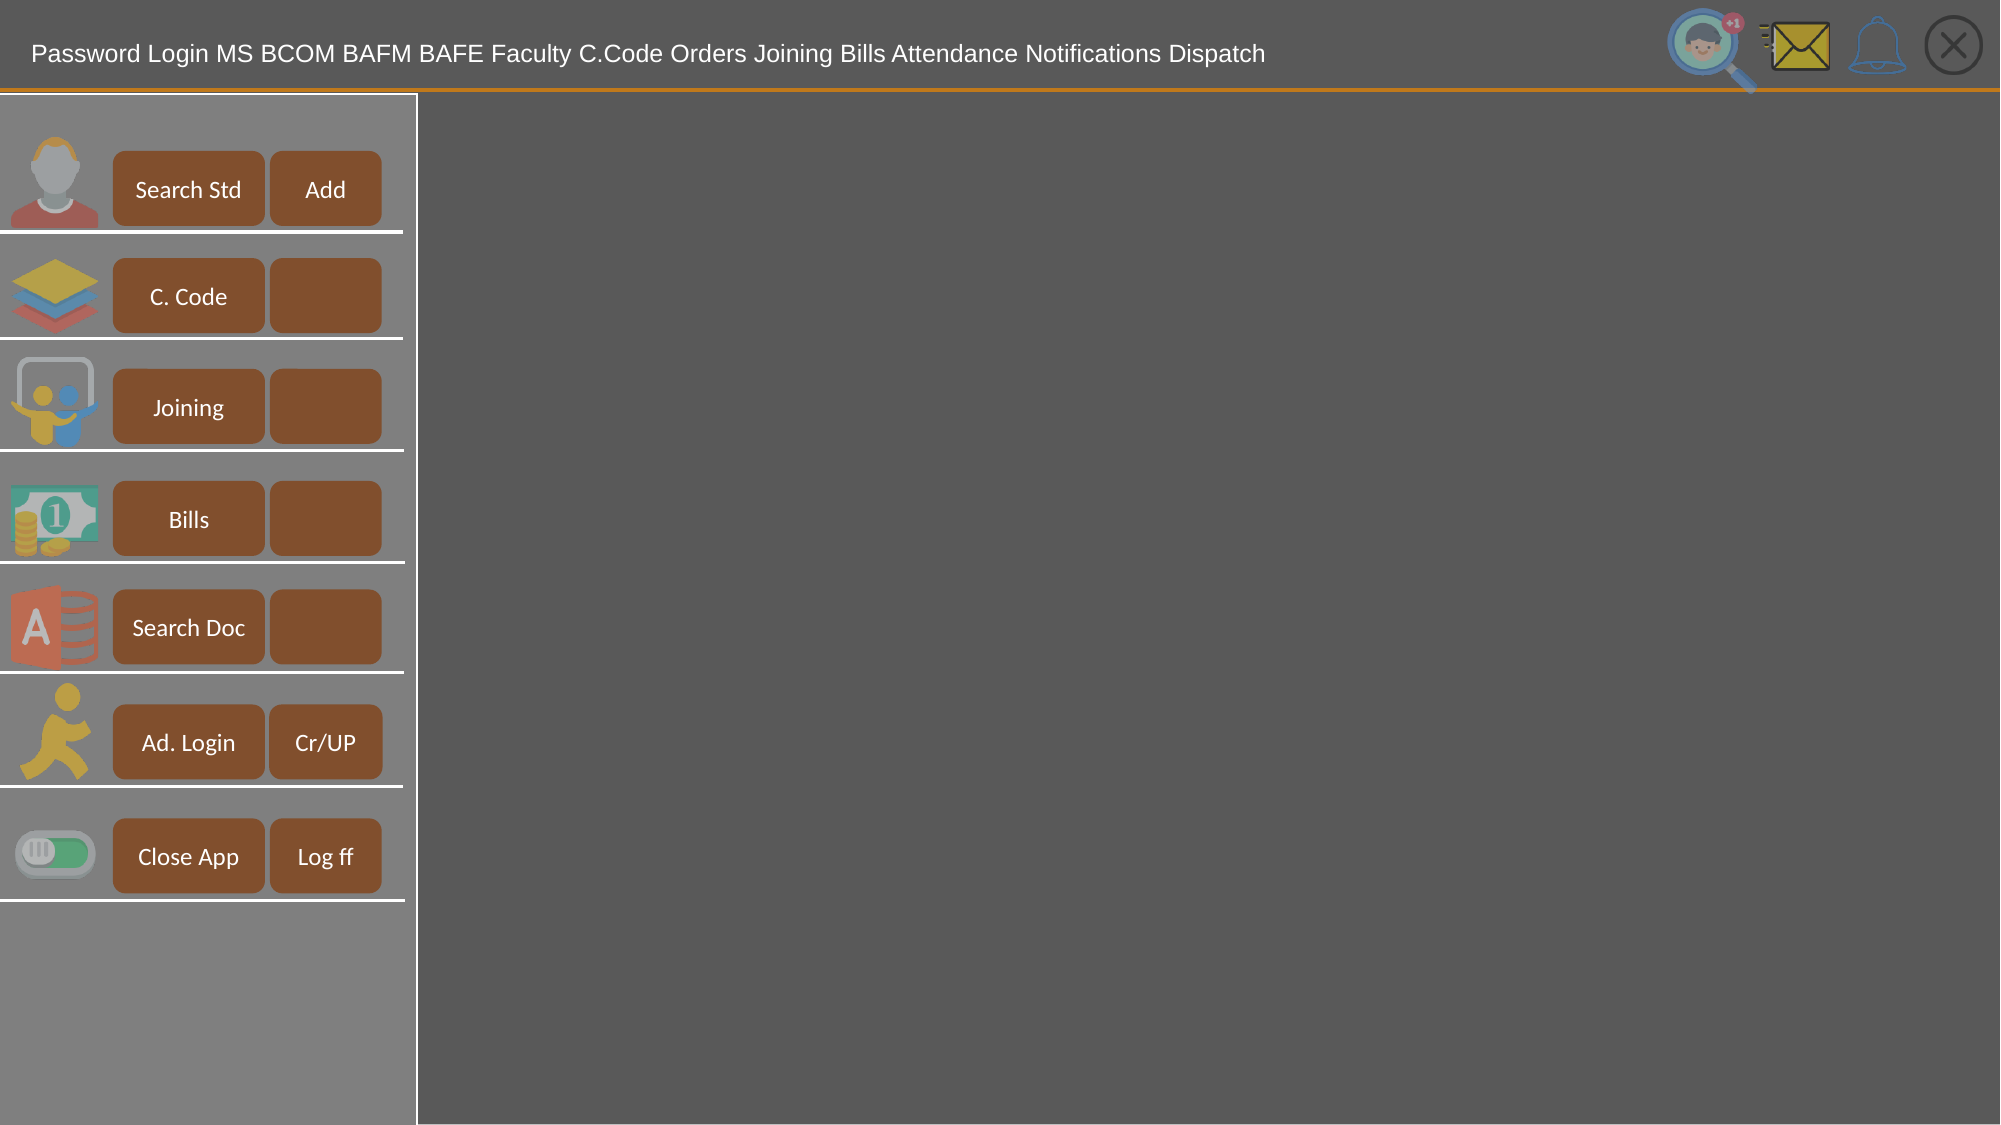

Password Login MS BCOM BAFM BAFE Faculty C.Code Orders Joining Bills Attendance Notifications Dispatch

Search Std
Add

C. Code

Joining

Bills

Search Doc

Ad. Login
Cr/UP

Close App
Log ff